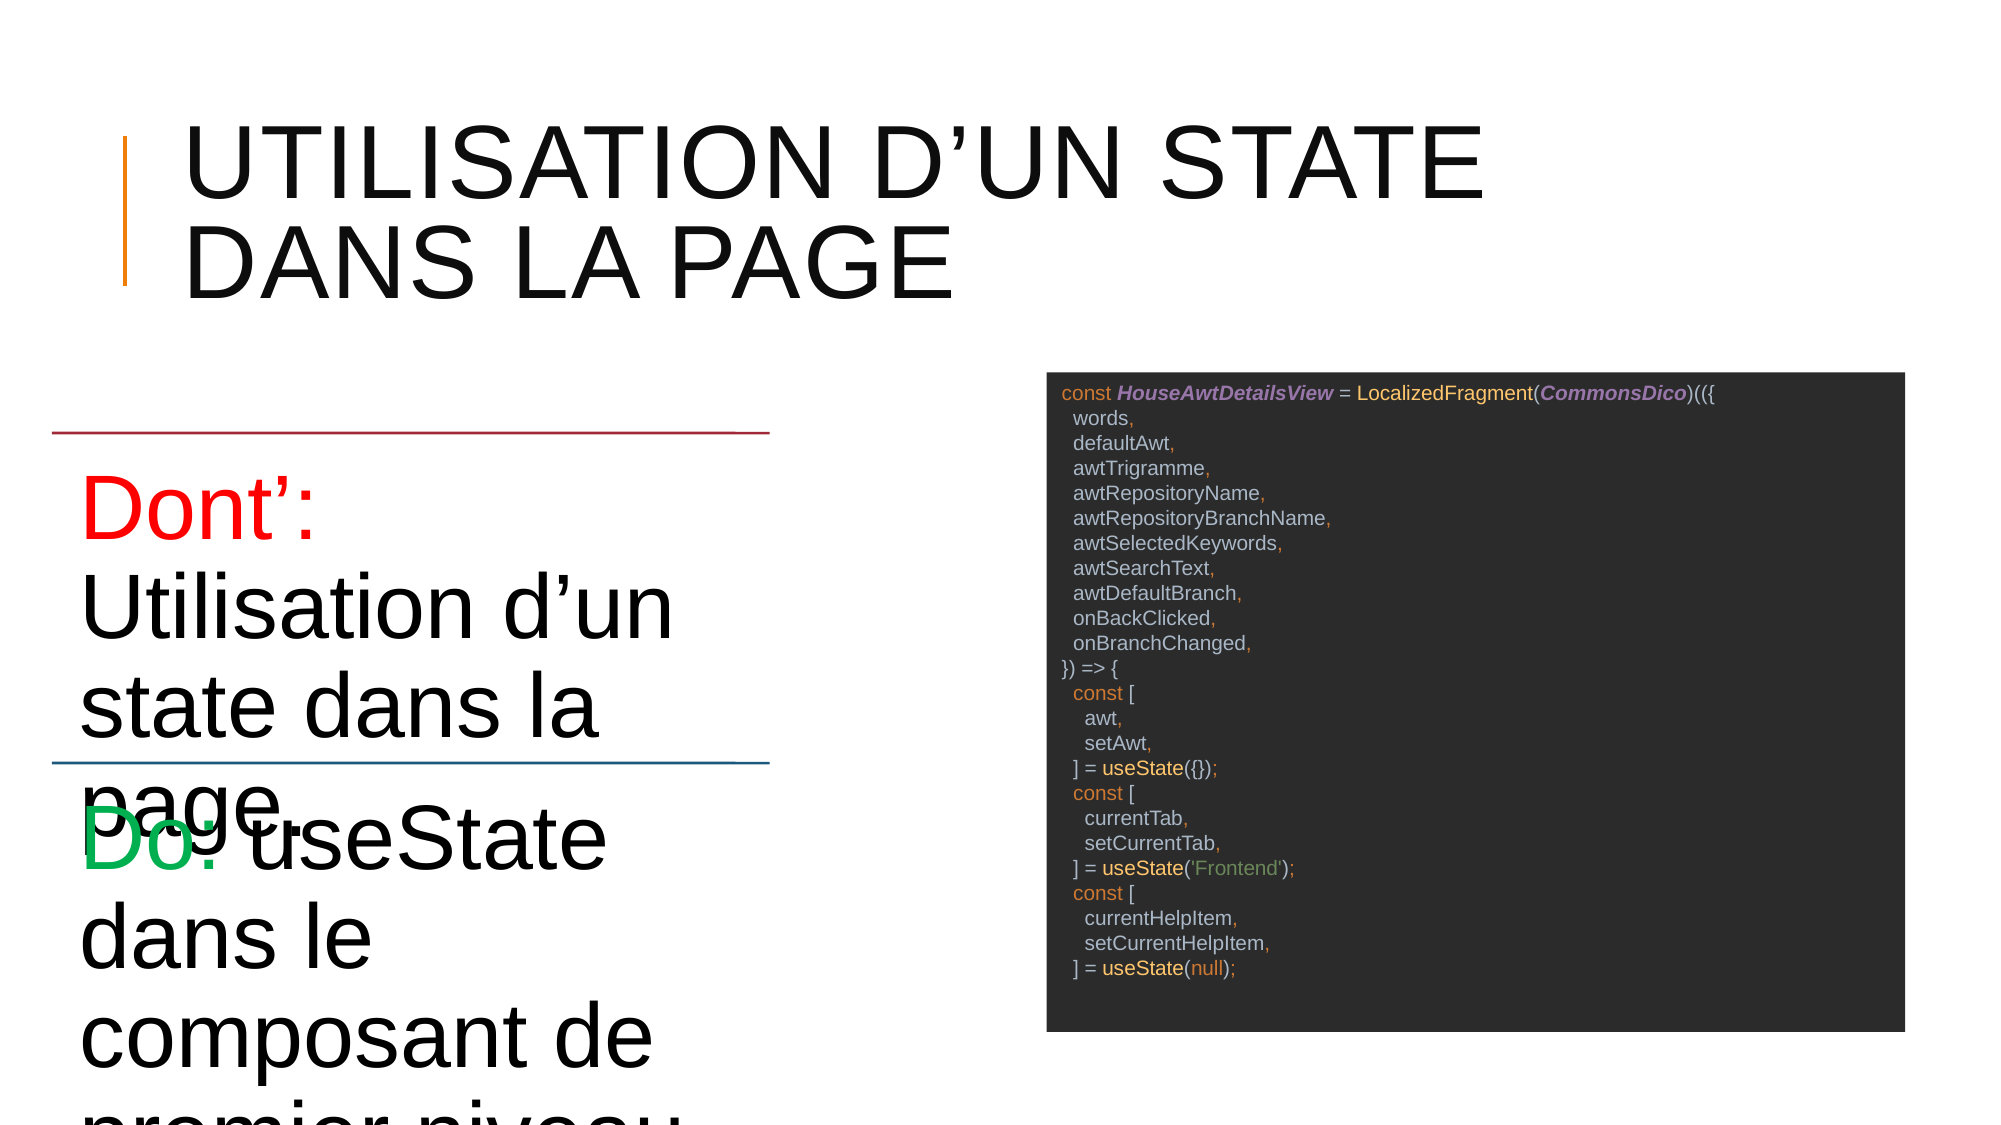

# utilisation d’un State dans la page
const HouseAwtDetailsView = LocalizedFragment(CommonsDico)(({
  words,
  defaultAwt,
  awtTrigramme,
  awtRepositoryName,
  awtRepositoryBranchName,
  awtSelectedKeywords,
  awtSearchText,
  awtDefaultBranch,
  onBackClicked,
  onBranchChanged,
}) => {
  const [
    awt,
    setAwt,
  ] = useState({});
  const [
    currentTab,
    setCurrentTab,
  ] = useState('Frontend');
  const [
    currentHelpItem,
    setCurrentHelpItem,
  ] = useState(null);
Dont’: Utilisation d’un state dans la page.
Do: useState dans le composant de premier niveau.